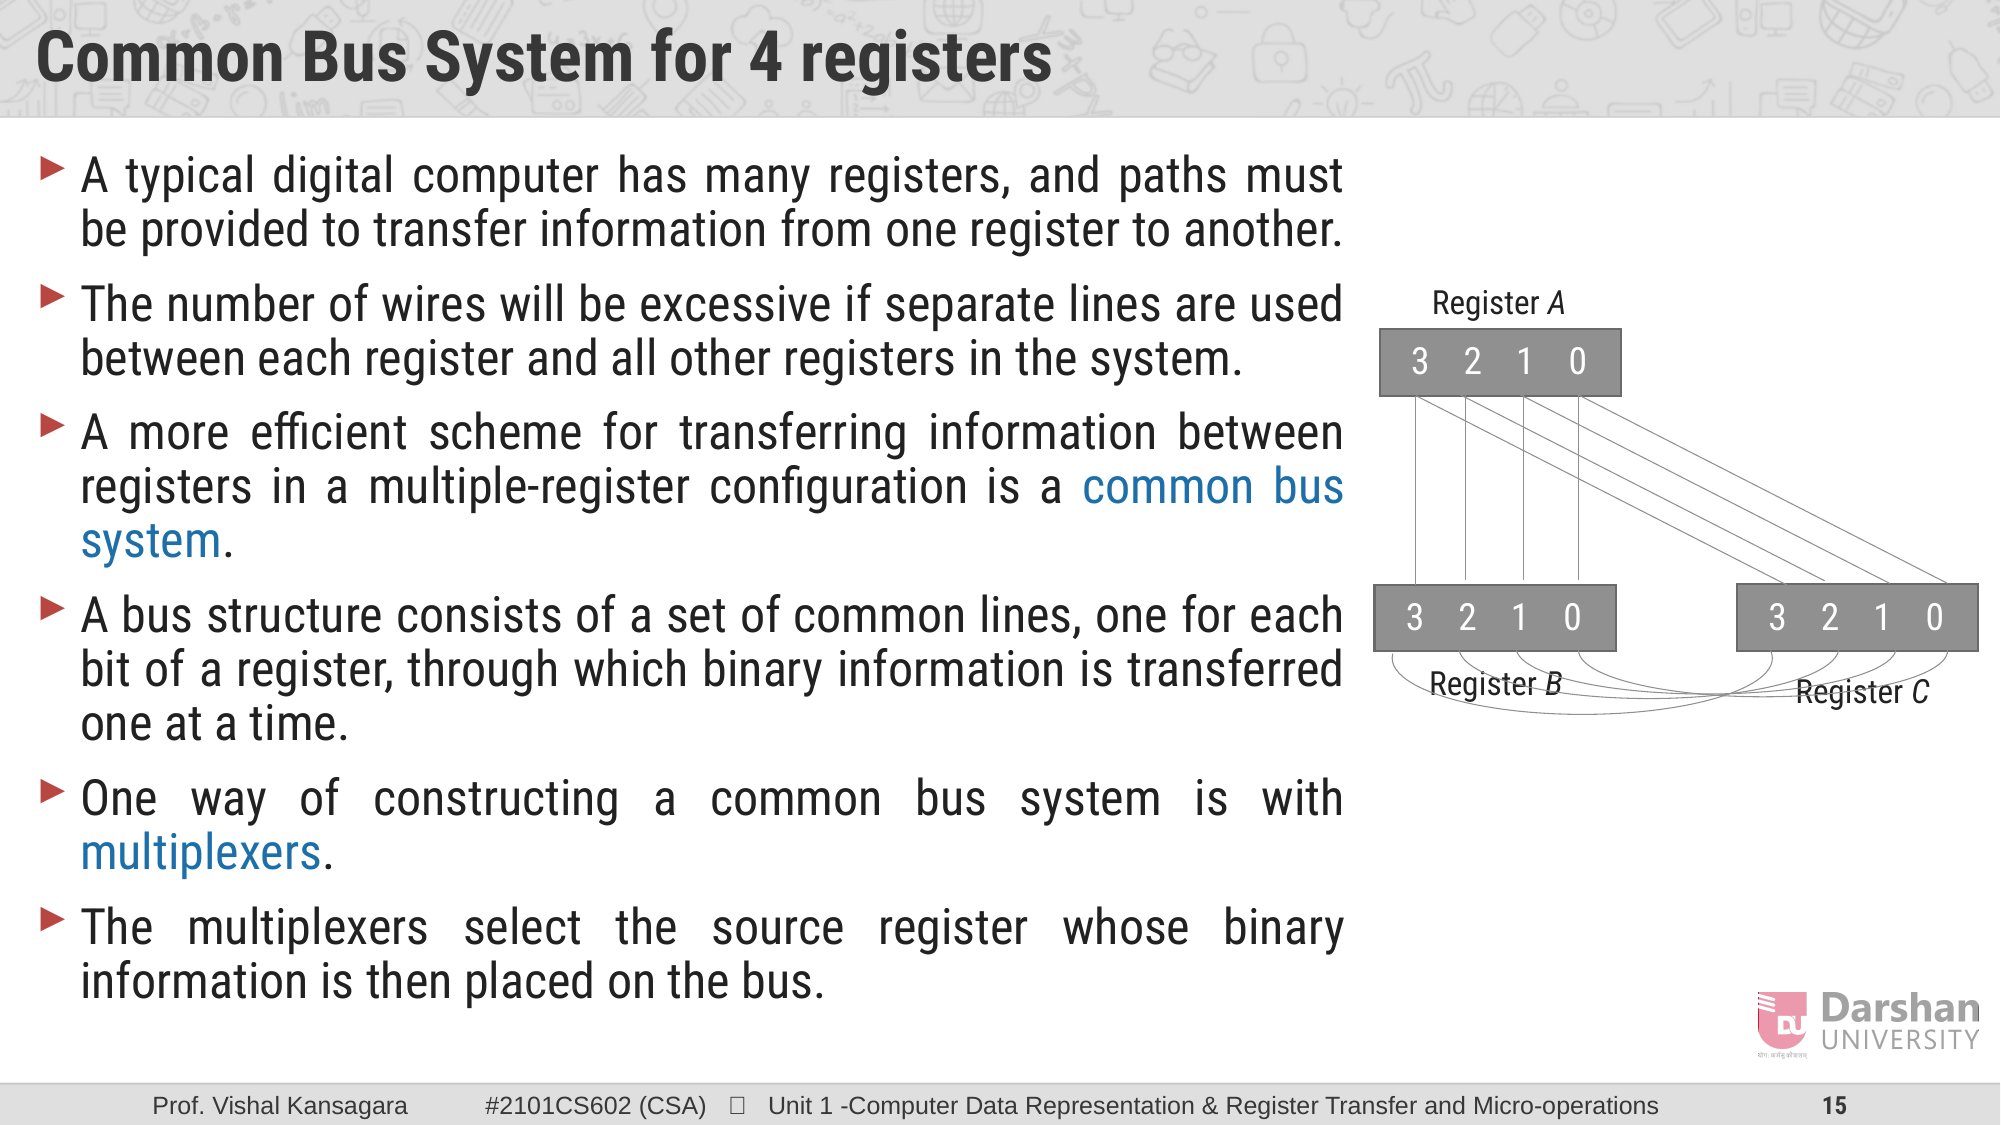

# Common Bus System for 4 registers
A typical digital computer has many registers, and paths must be provided to transfer information from one register to another.
The number of wires will be excessive if separate lines are used between each register and all other registers in the system.
A more efficient scheme for transferring information between registers in a multiple-register configuration is a common bus system.
A bus structure consists of a set of common lines, one for each bit of a register, through which binary information is transferred one at a time.
One way of constructing a common bus system is with multiplexers.
The multiplexers select the source register whose binary information is then placed on the bus.

Register A

3    2    1    0

3    2    1    0

3    2    1    0
Register B
Register C